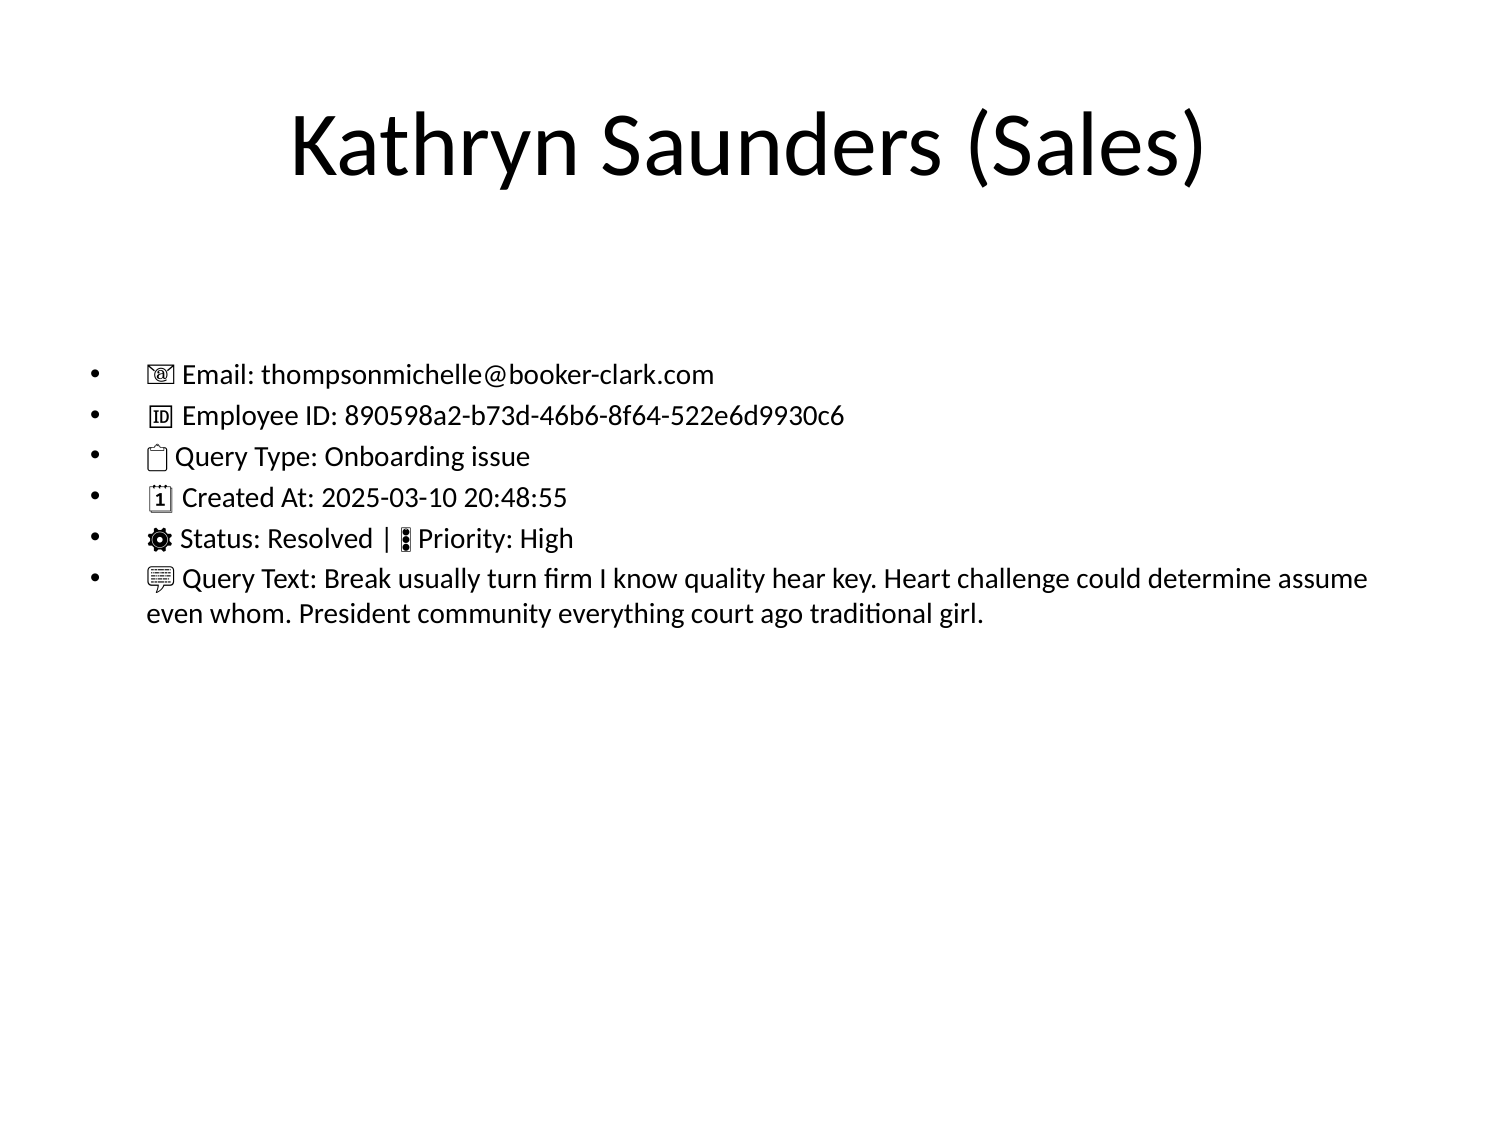

# Kathryn Saunders (Sales)

📧 Email: thompsonmichelle@booker-clark.com
🆔 Employee ID: 890598a2-b73d-46b6-8f64-522e6d9930c6
📋 Query Type: Onboarding issue
🗓 Created At: 2025-03-10 20:48:55
⚙ Status: Resolved | 🚦 Priority: High
💬 Query Text: Break usually turn firm I know quality hear key. Heart challenge could determine assume even whom. President community everything court ago traditional girl.